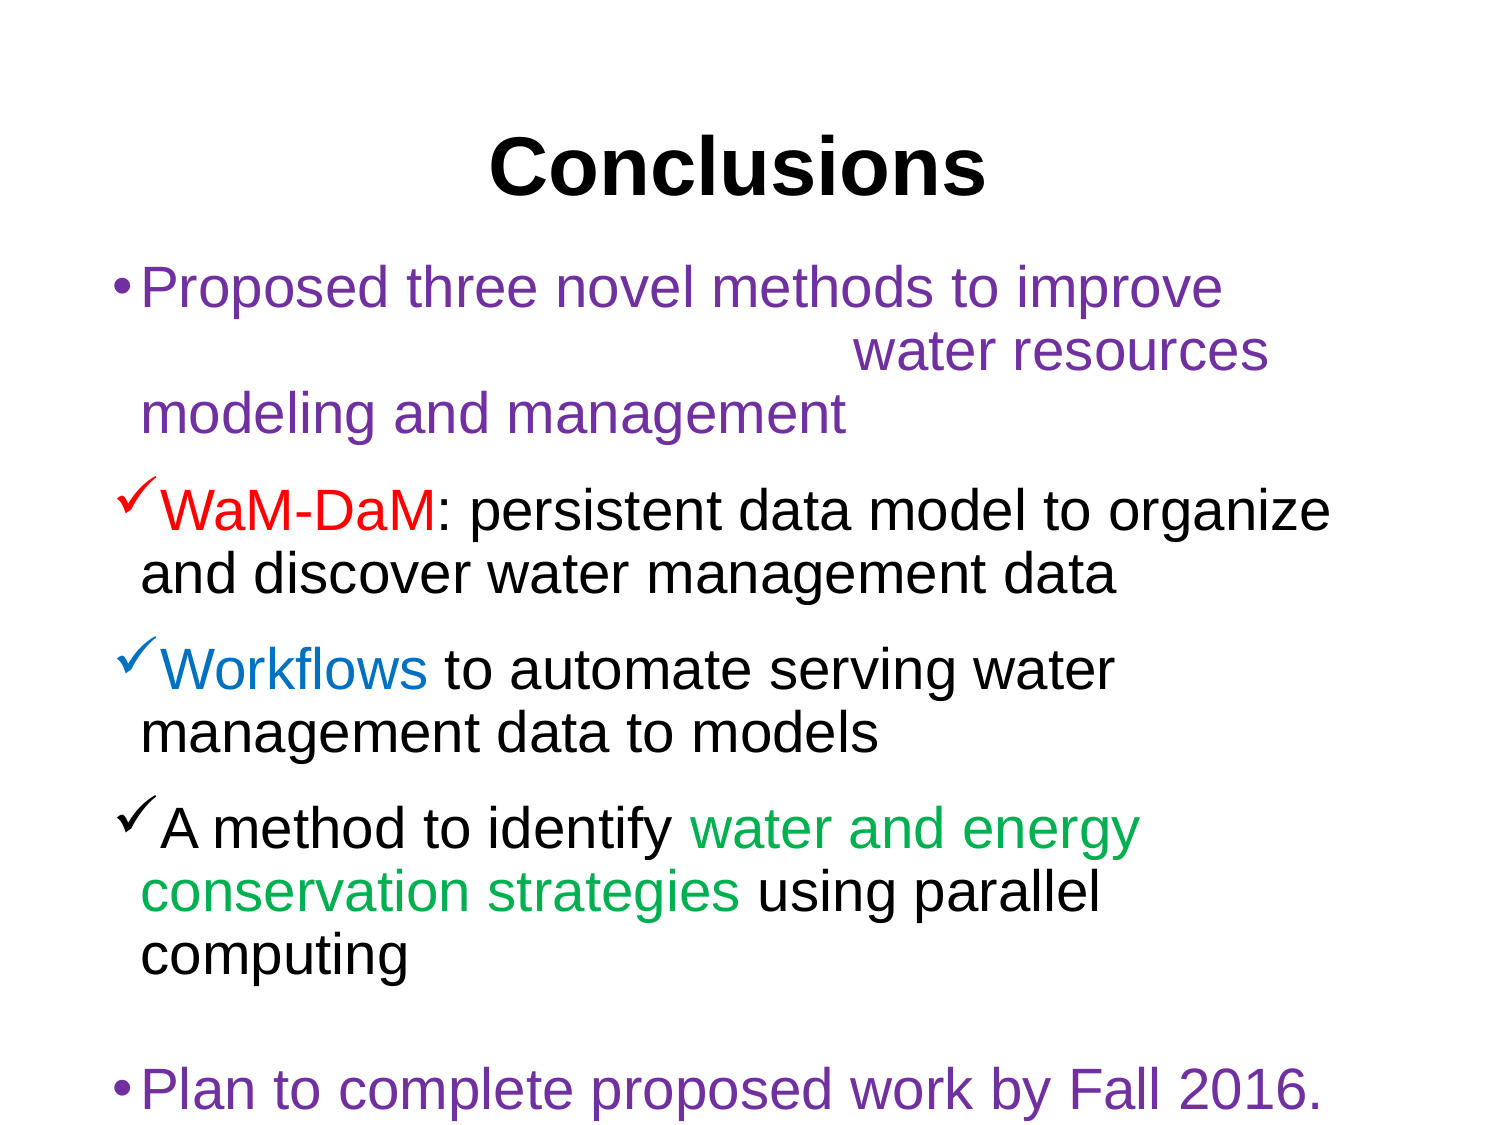

# Conclusions
Proposed three novel methods to improve                                                      water resources modeling and management

WaM-DaM: persistent data model to organize and discover water management data

Workflows to automate serving water management data to models

A method to identify water and energy conservation strategies using parallel computing

Plan to complete proposed work by Fall 2016.